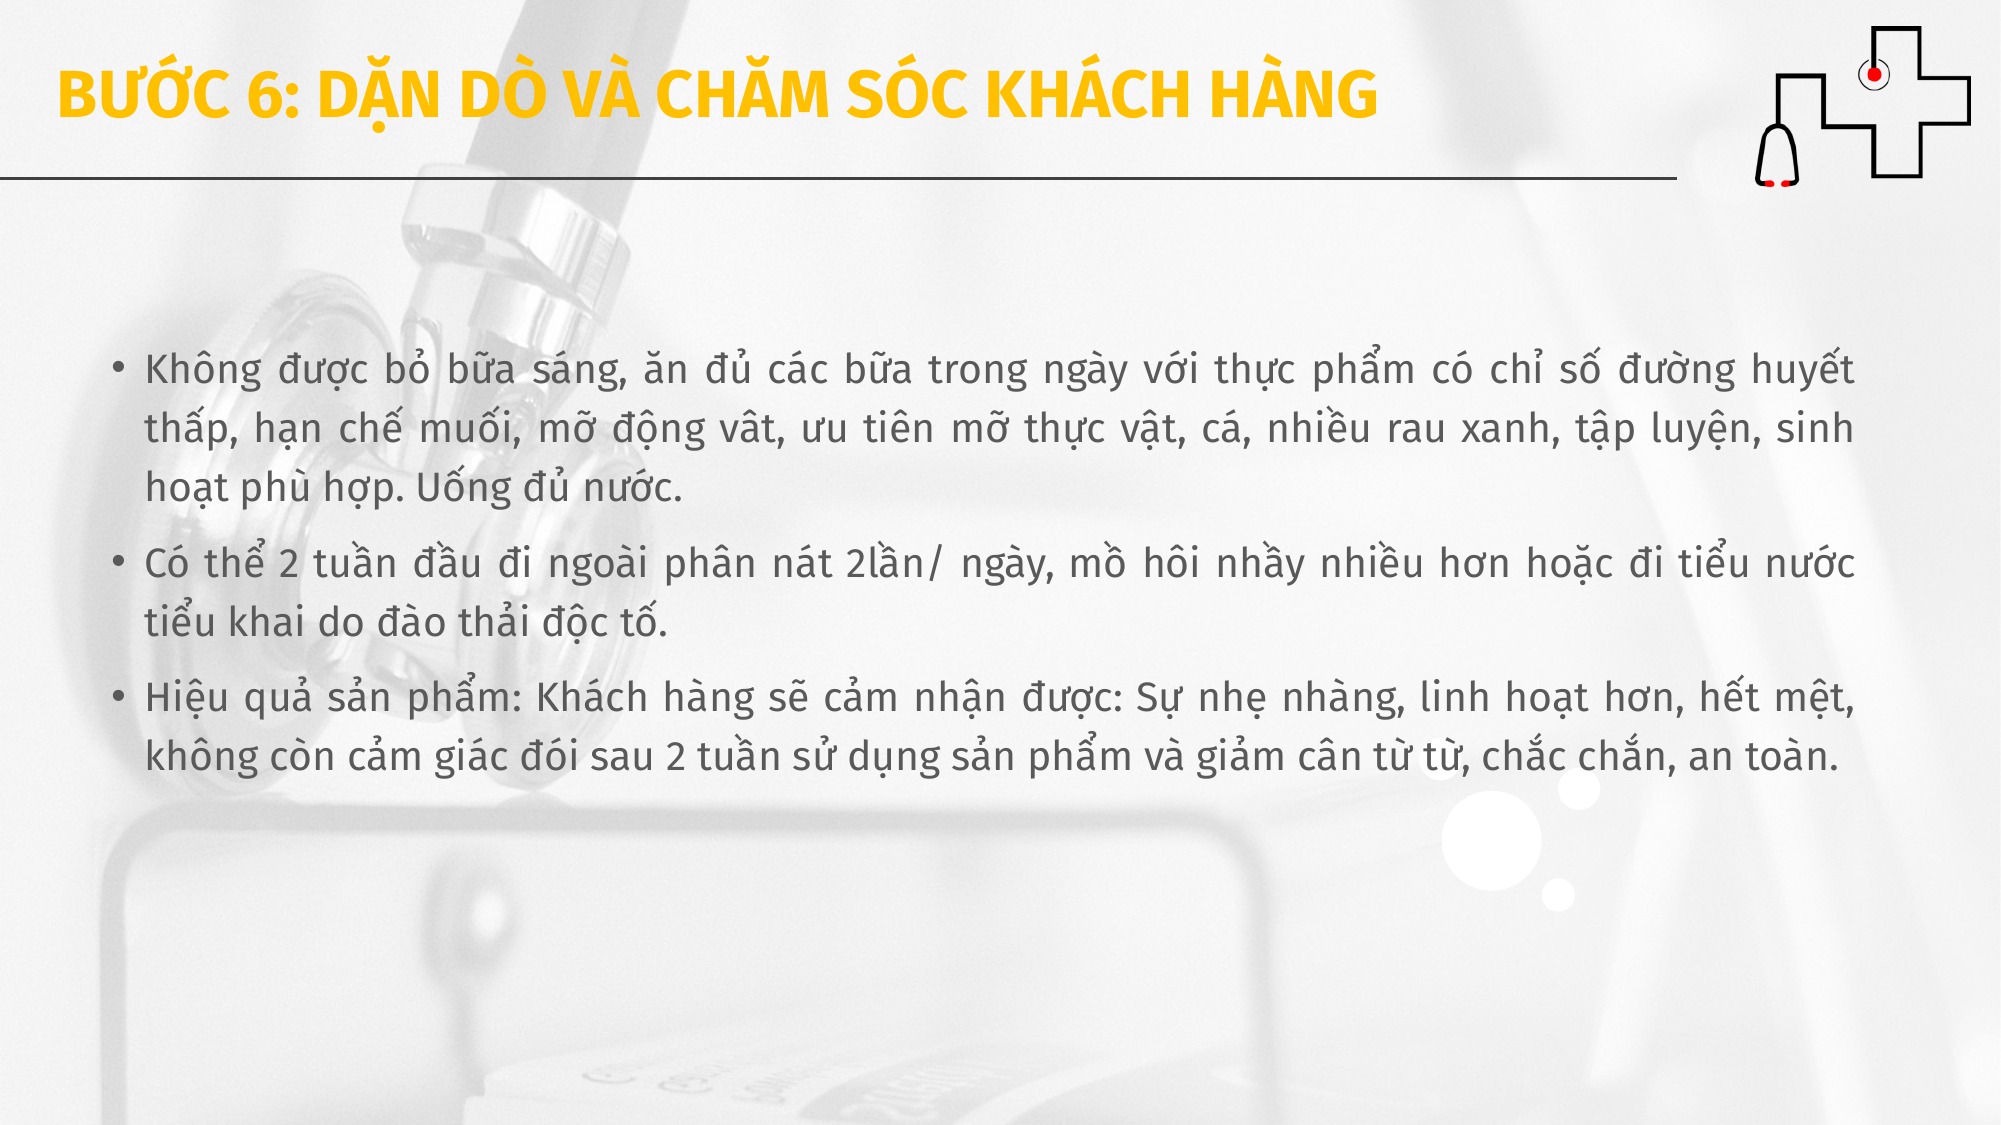

BƯỚC 6: DẶN DÒ VÀ CHĂM SÓC KHÁCH HÀNG
Không được bỏ bữa sáng, ăn đủ các bữa trong ngày với thực phẩm có chỉ số đường huyết thấp, hạn chế muối, mỡ động vât, ưu tiên mỡ thực vật, cá, nhiều rau xanh, tập luyện, sinh hoạt phù hợp. Uống đủ nước.
Có thể 2 tuần đầu đi ngoài phân nát 2lần/ ngày, mồ hôi nhầy nhiều hơn hoặc đi tiểu nước tiểu khai do đào thải độc tố.
Hiệu quả sản phẩm: Khách hàng sẽ cảm nhận được: Sự nhẹ nhàng, linh hoạt hơn, hết mệt, không còn cảm giác đói sau 2 tuần sử dụng sản phẩm và giảm cân từ từ, chắc chắn, an toàn.